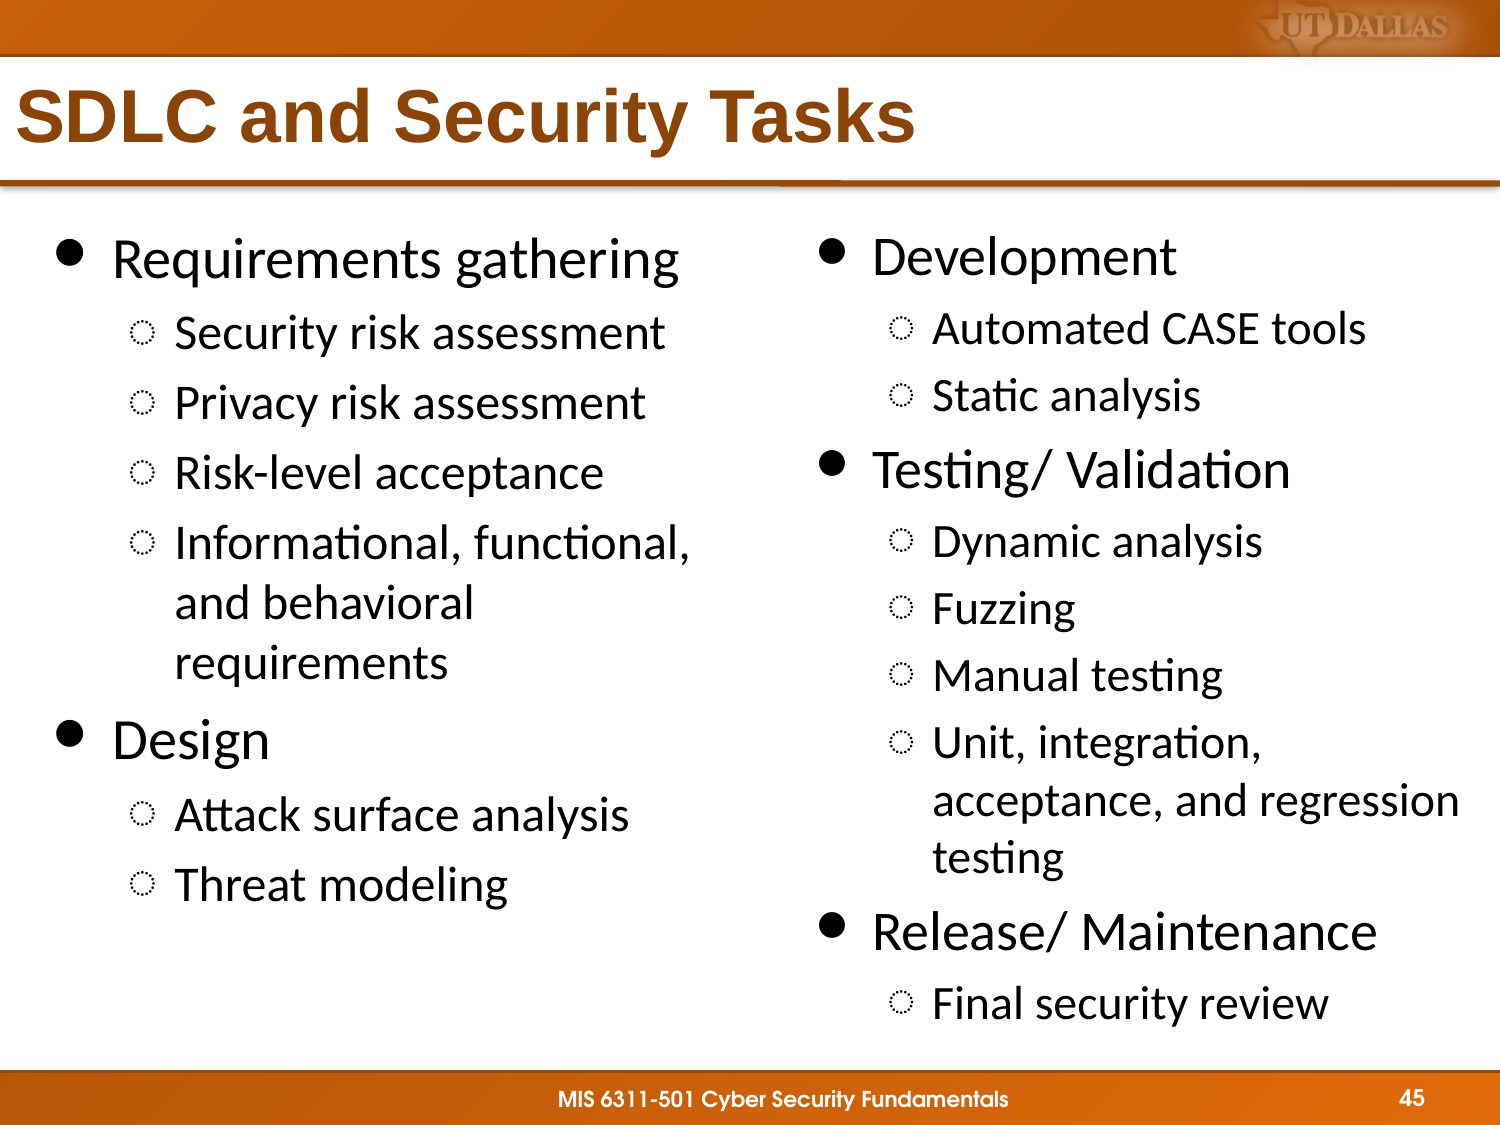

# SDLC and Security Tasks
Requirements gathering
Security risk assessment
Privacy risk assessment
Risk-level acceptance
Informational, functional, and behavioral requirements
Design
Attack surface analysis
Threat modeling
Development
Automated CASE tools
Static analysis
Testing/ Validation
Dynamic analysis
Fuzzing
Manual testing
Unit, integration, acceptance, and regression testing
Release/ Maintenance
Final security review

45